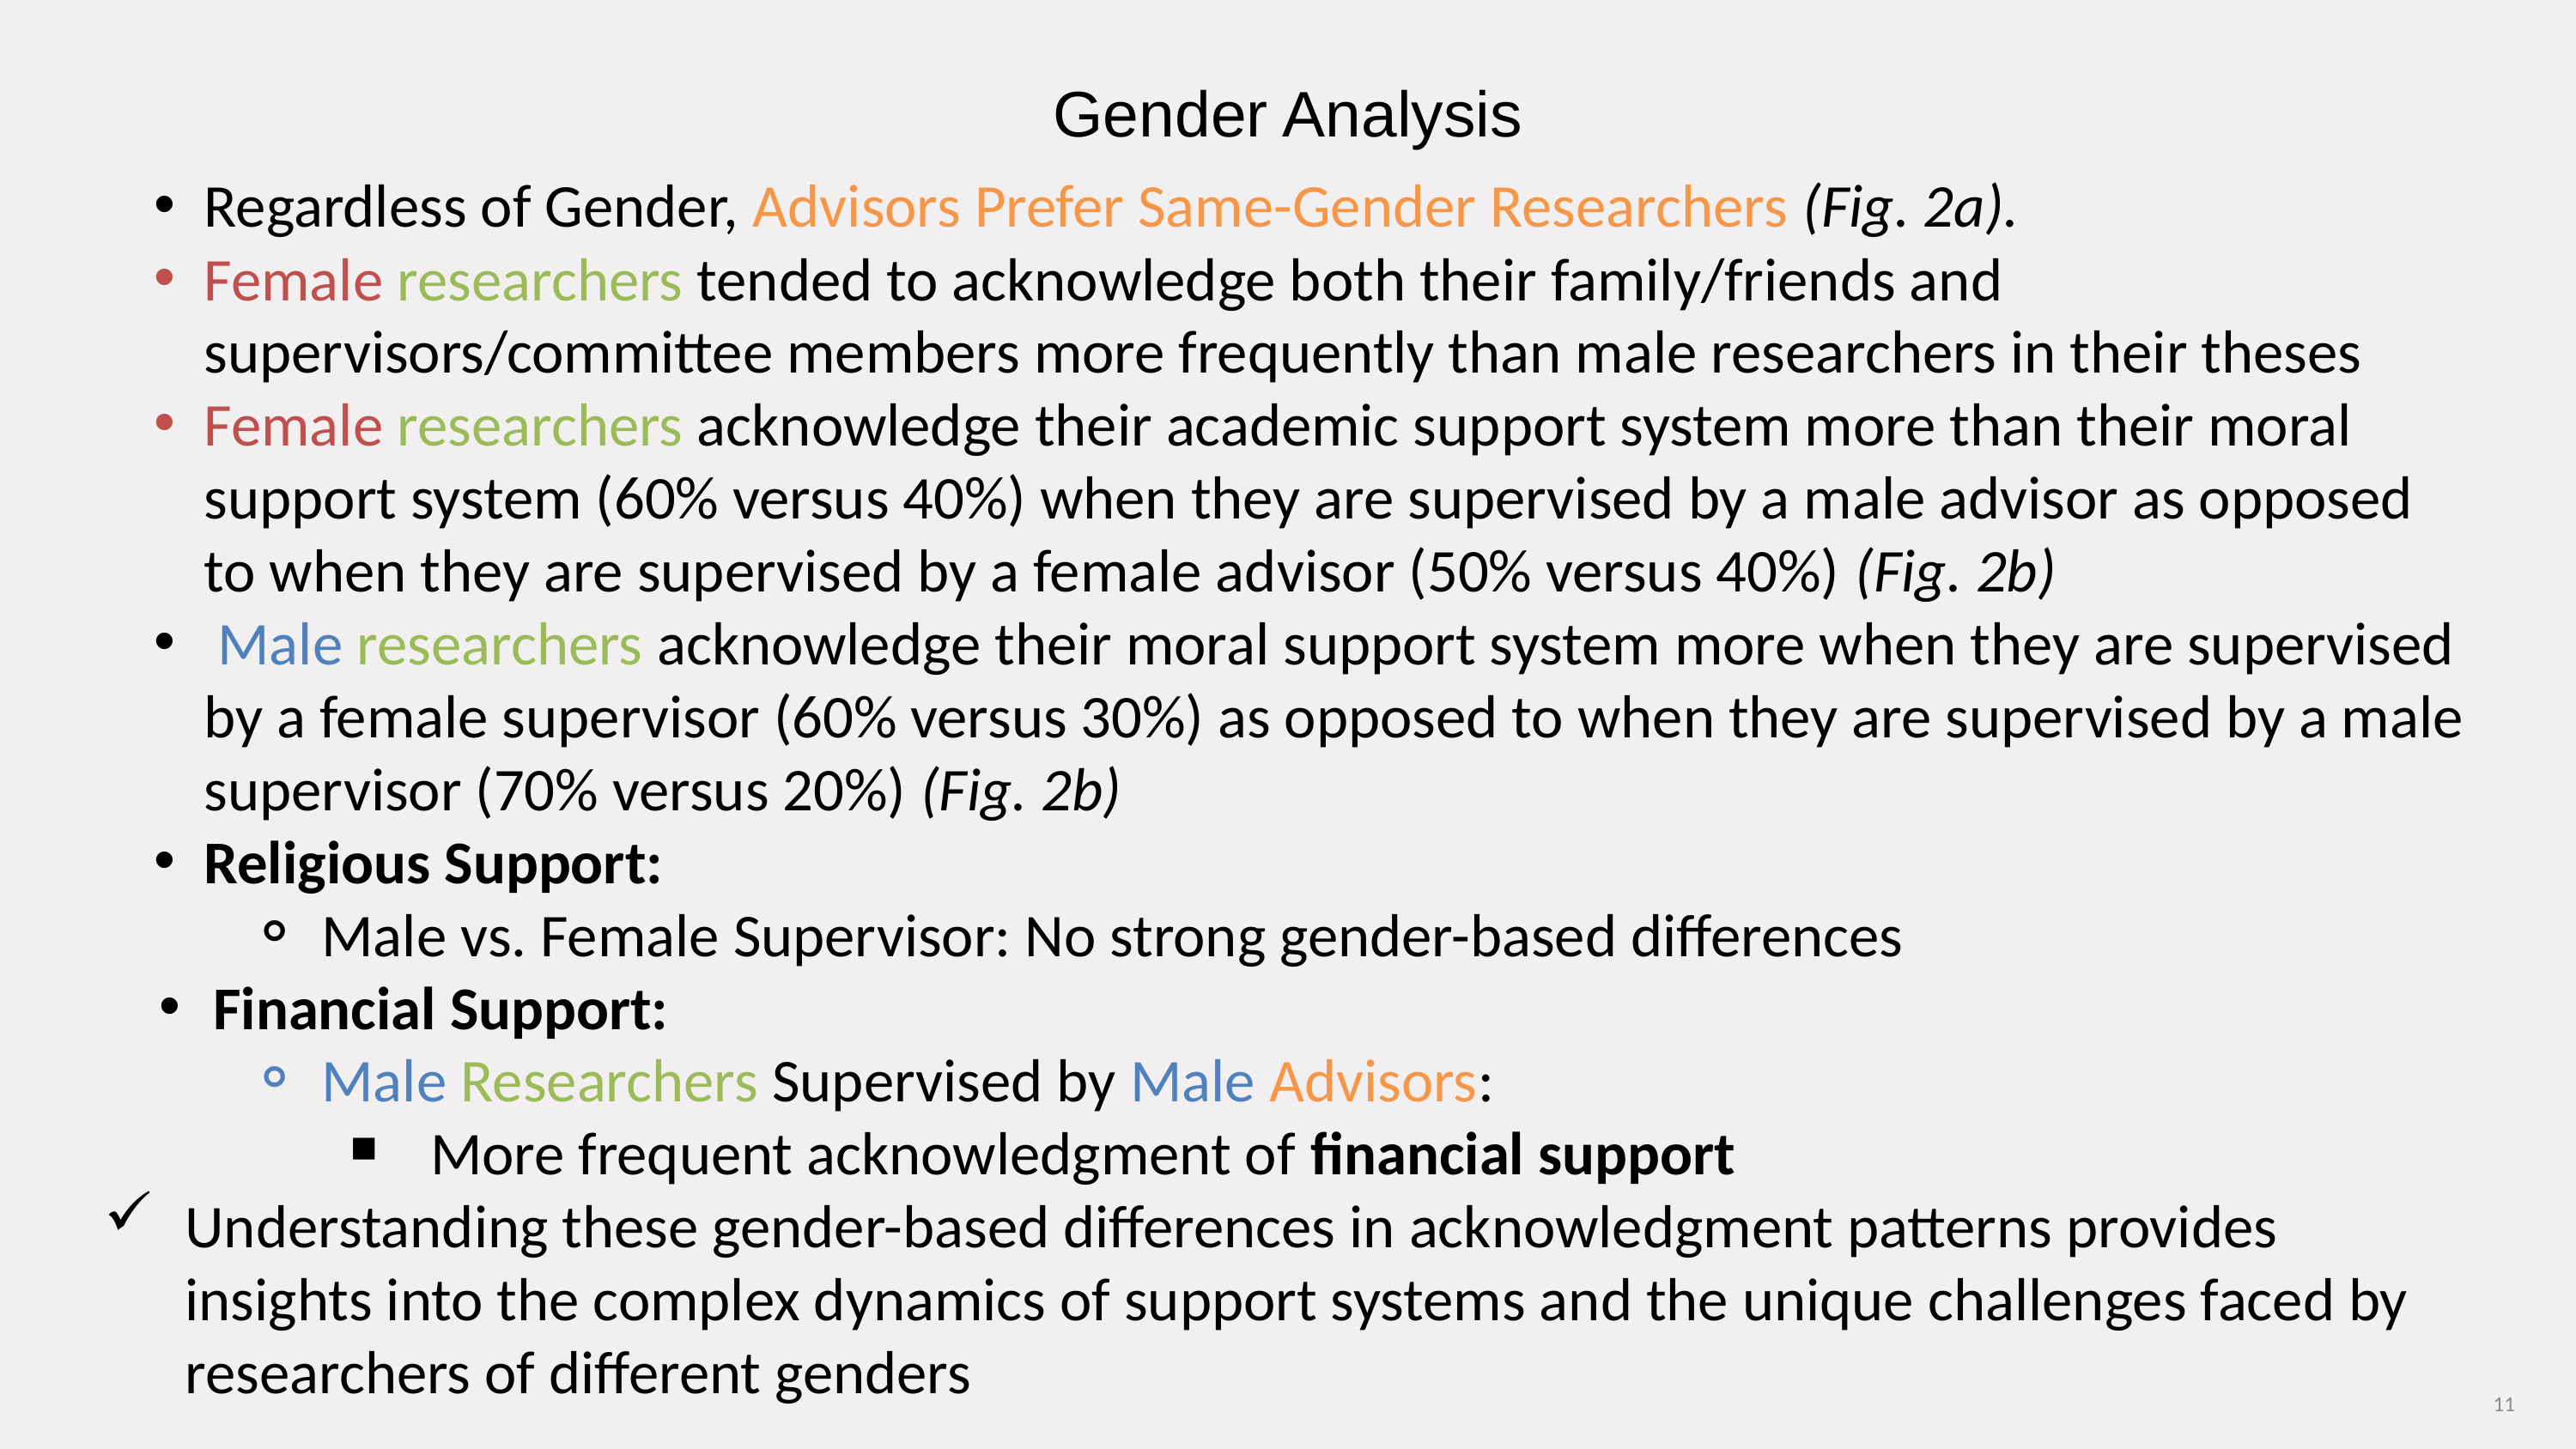

Gender Analysis
Regardless of Gender, Advisors Prefer Same-Gender Researchers (Fig. 2a).
Female researchers tended to acknowledge both their family/friends and supervisors/committee members more frequently than male researchers in their theses
Female researchers acknowledge their academic support system more than their moral support system (60% versus 40%) when they are supervised by a male advisor as opposed to when they are supervised by a female advisor (50% versus 40%) (Fig. 2b)
 Male researchers acknowledge their moral support system more when they are supervised by a female supervisor (60% versus 30%) as opposed to when they are supervised by a male supervisor (70% versus 20%) (Fig. 2b)
Religious Support:
Male vs. Female Supervisor: No strong gender-based differences
Financial Support:
Male Researchers Supervised by Male Advisors:
More frequent acknowledgment of financial support
Understanding these gender-based differences in acknowledgment patterns provides insights into the complex dynamics of support systems and the unique challenges faced by researchers of different genders

11